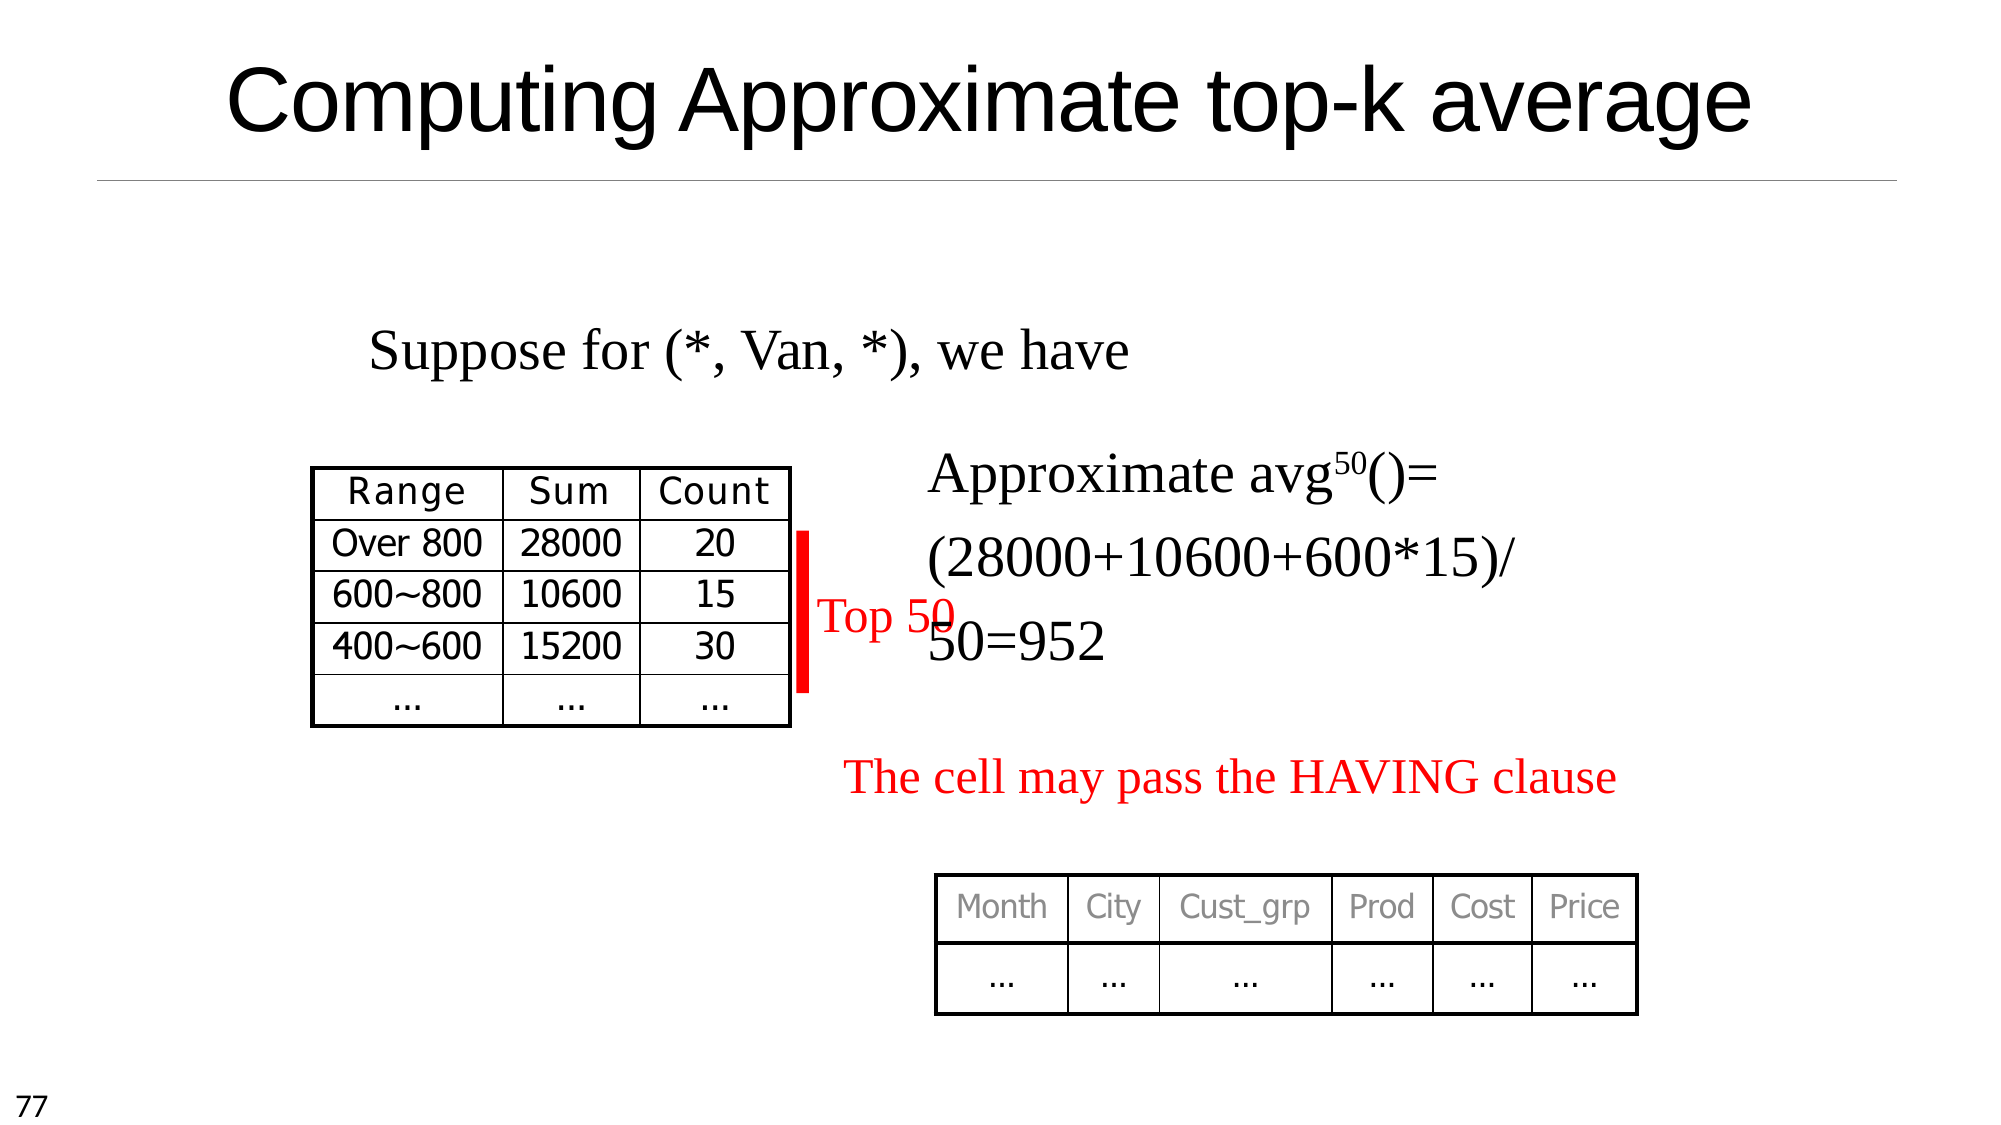

# Computing Approximate top-k average
Suppose for (*, Van, *), we have
Approximate avg50()=
(28000+10600+600*15)/50=952
| Range | Sum | Count |
| --- | --- | --- |
| Over 800 | 28000 | 20 |
| 600~800 | 10600 | 15 |
| 400~600 | 15200 | 30 |
| … | … | … |

Top 50
The cell may pass the HAVING clause
| Month | City | Cust\_grp | Prod | Cost | Price |
| --- | --- | --- | --- | --- | --- |
| … | … | … | … | … | … |